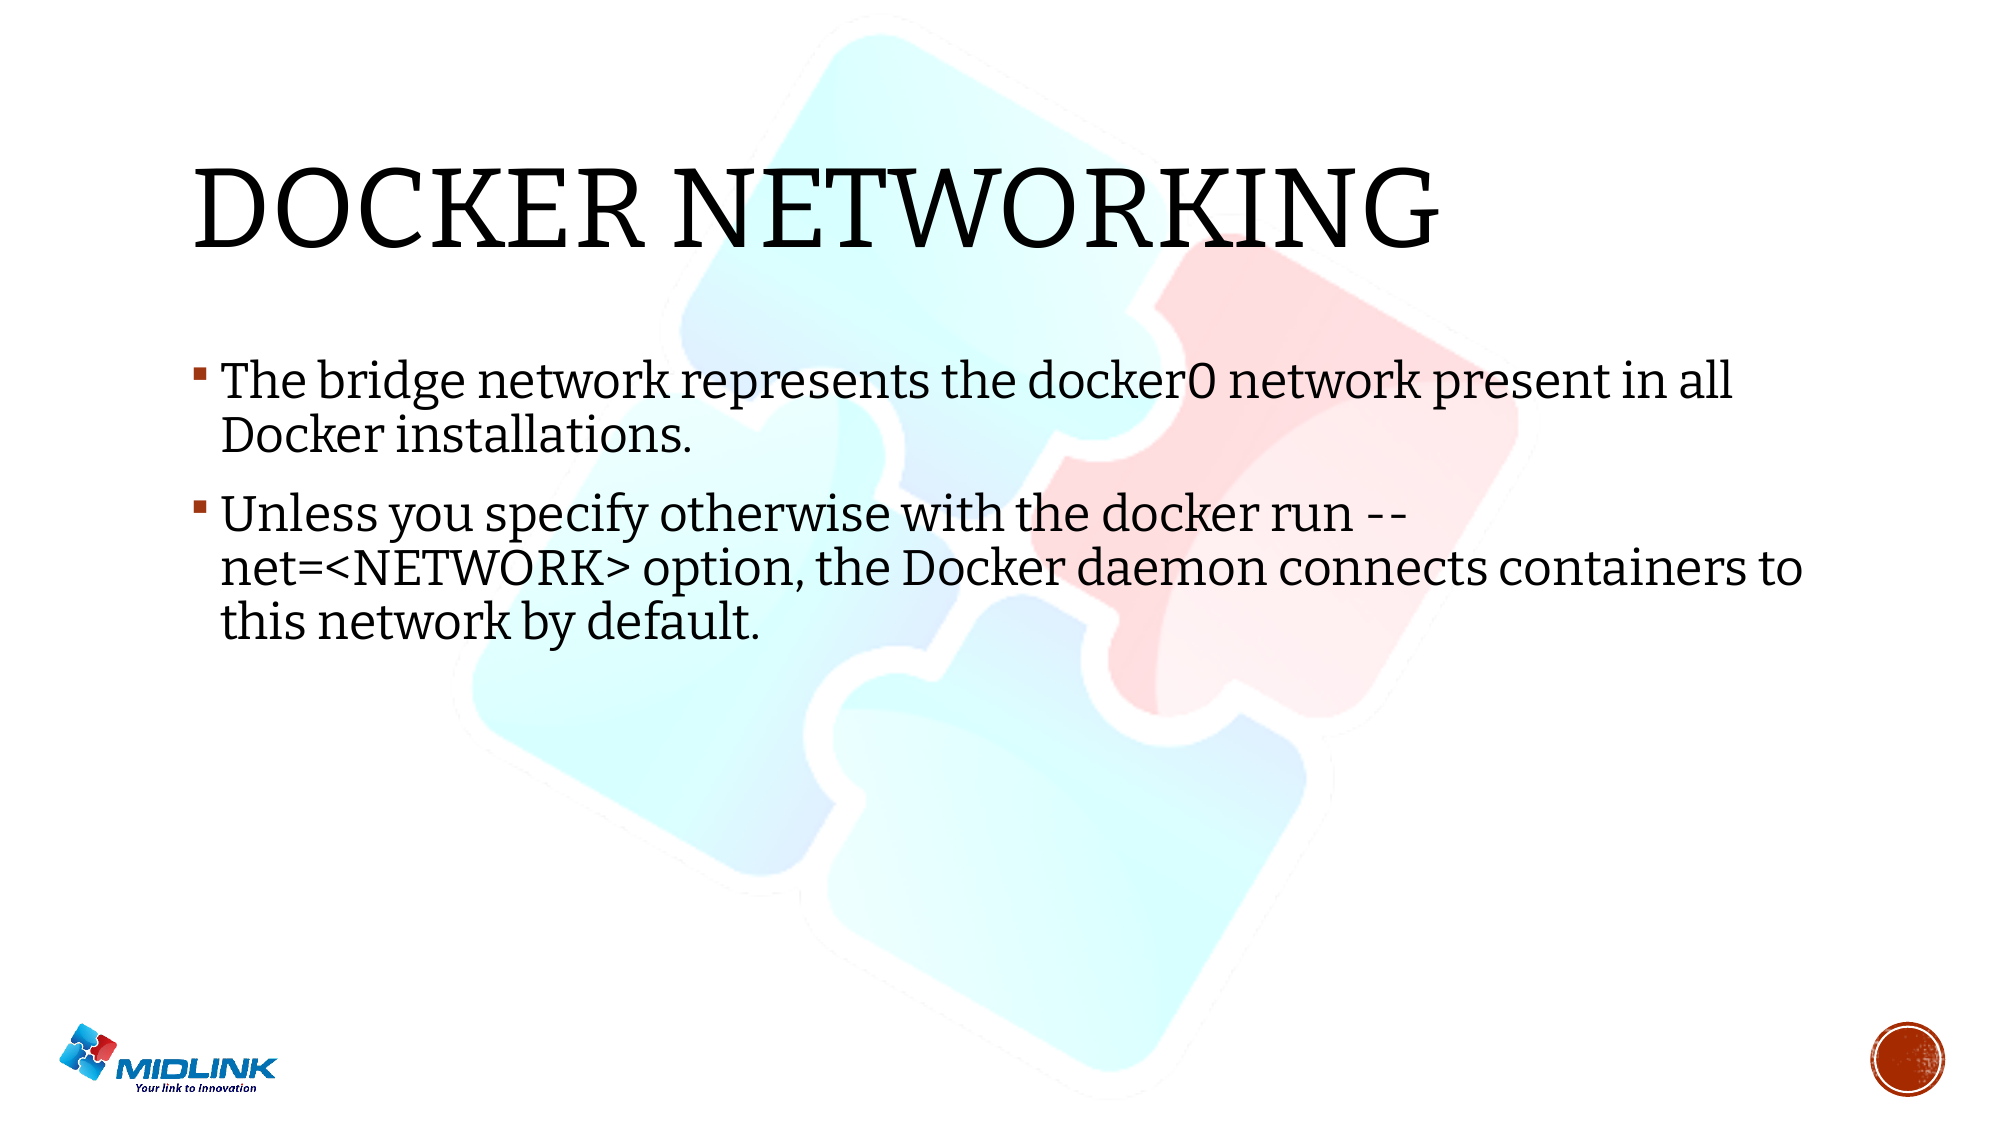

# Docker networking
The bridge network represents the docker0 network present in all Docker installations.
Unless you specify otherwise with the docker run --net=<NETWORK> option, the Docker daemon connects containers to this network by default.